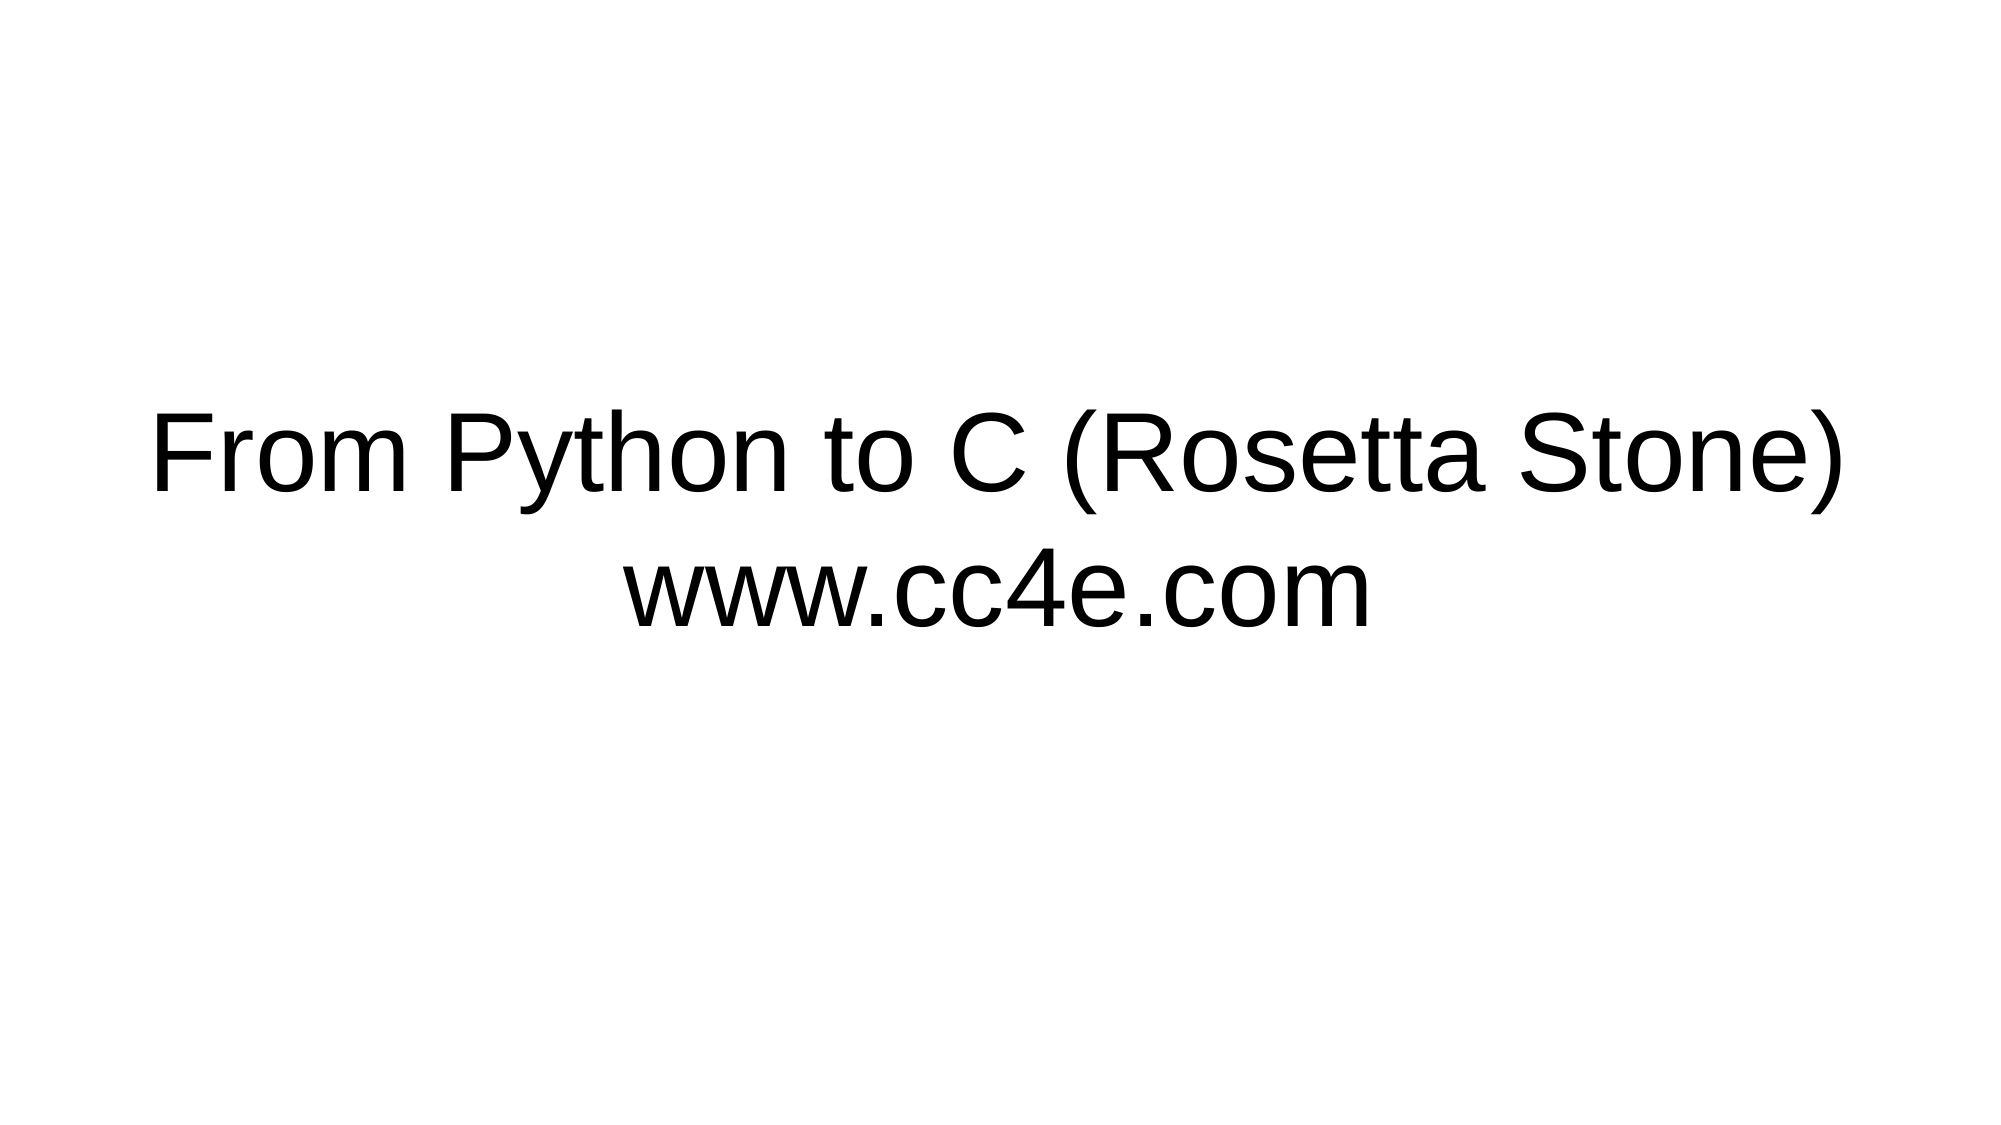

# From Python to C (Rosetta Stone) www.cc4e.com